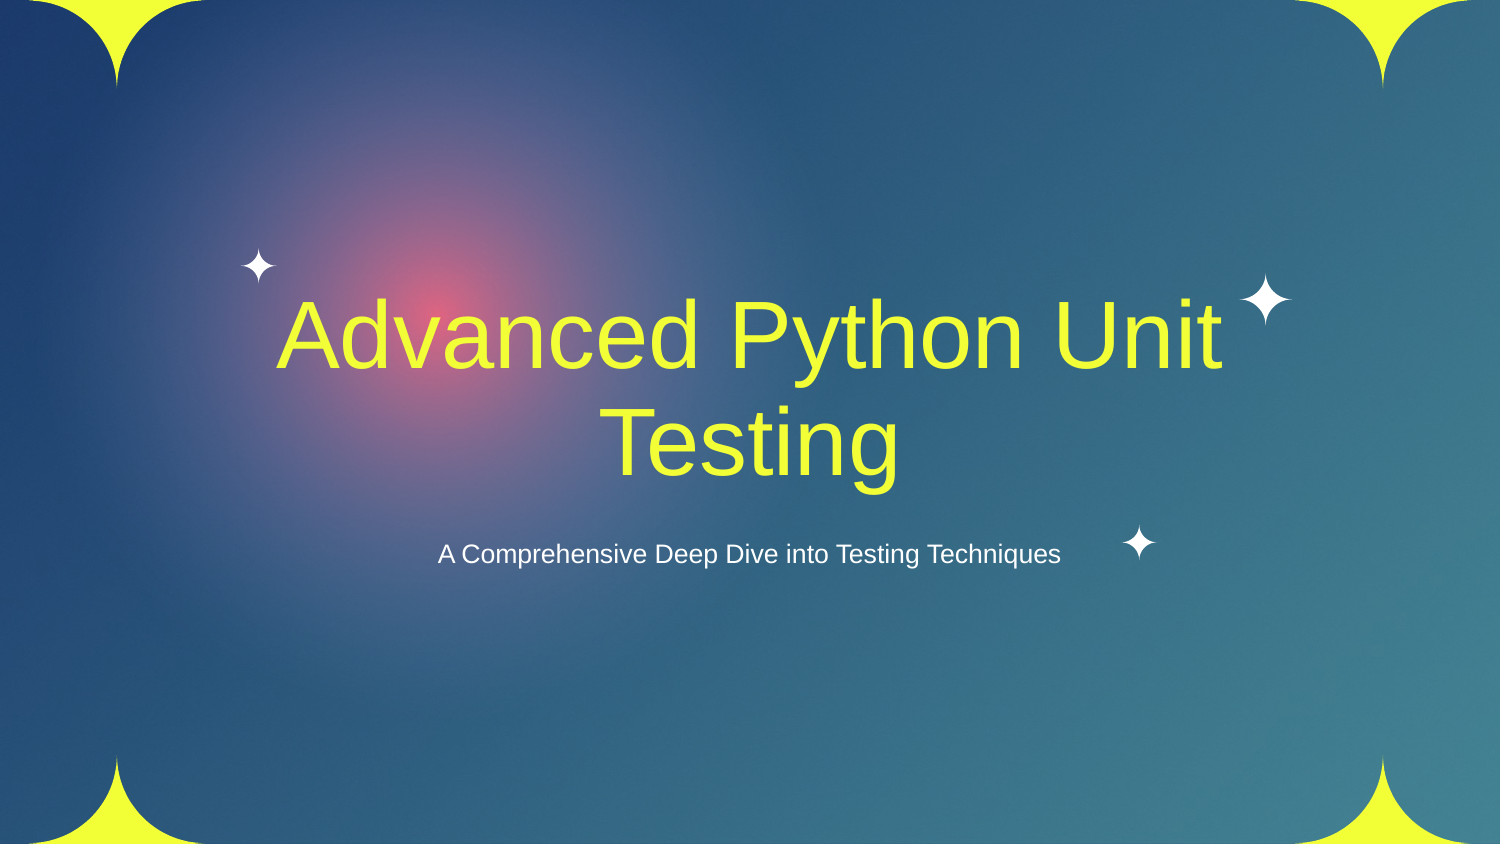

# Advanced Python Unit Testing

A Comprehensive Deep Dive into Testing Techniques